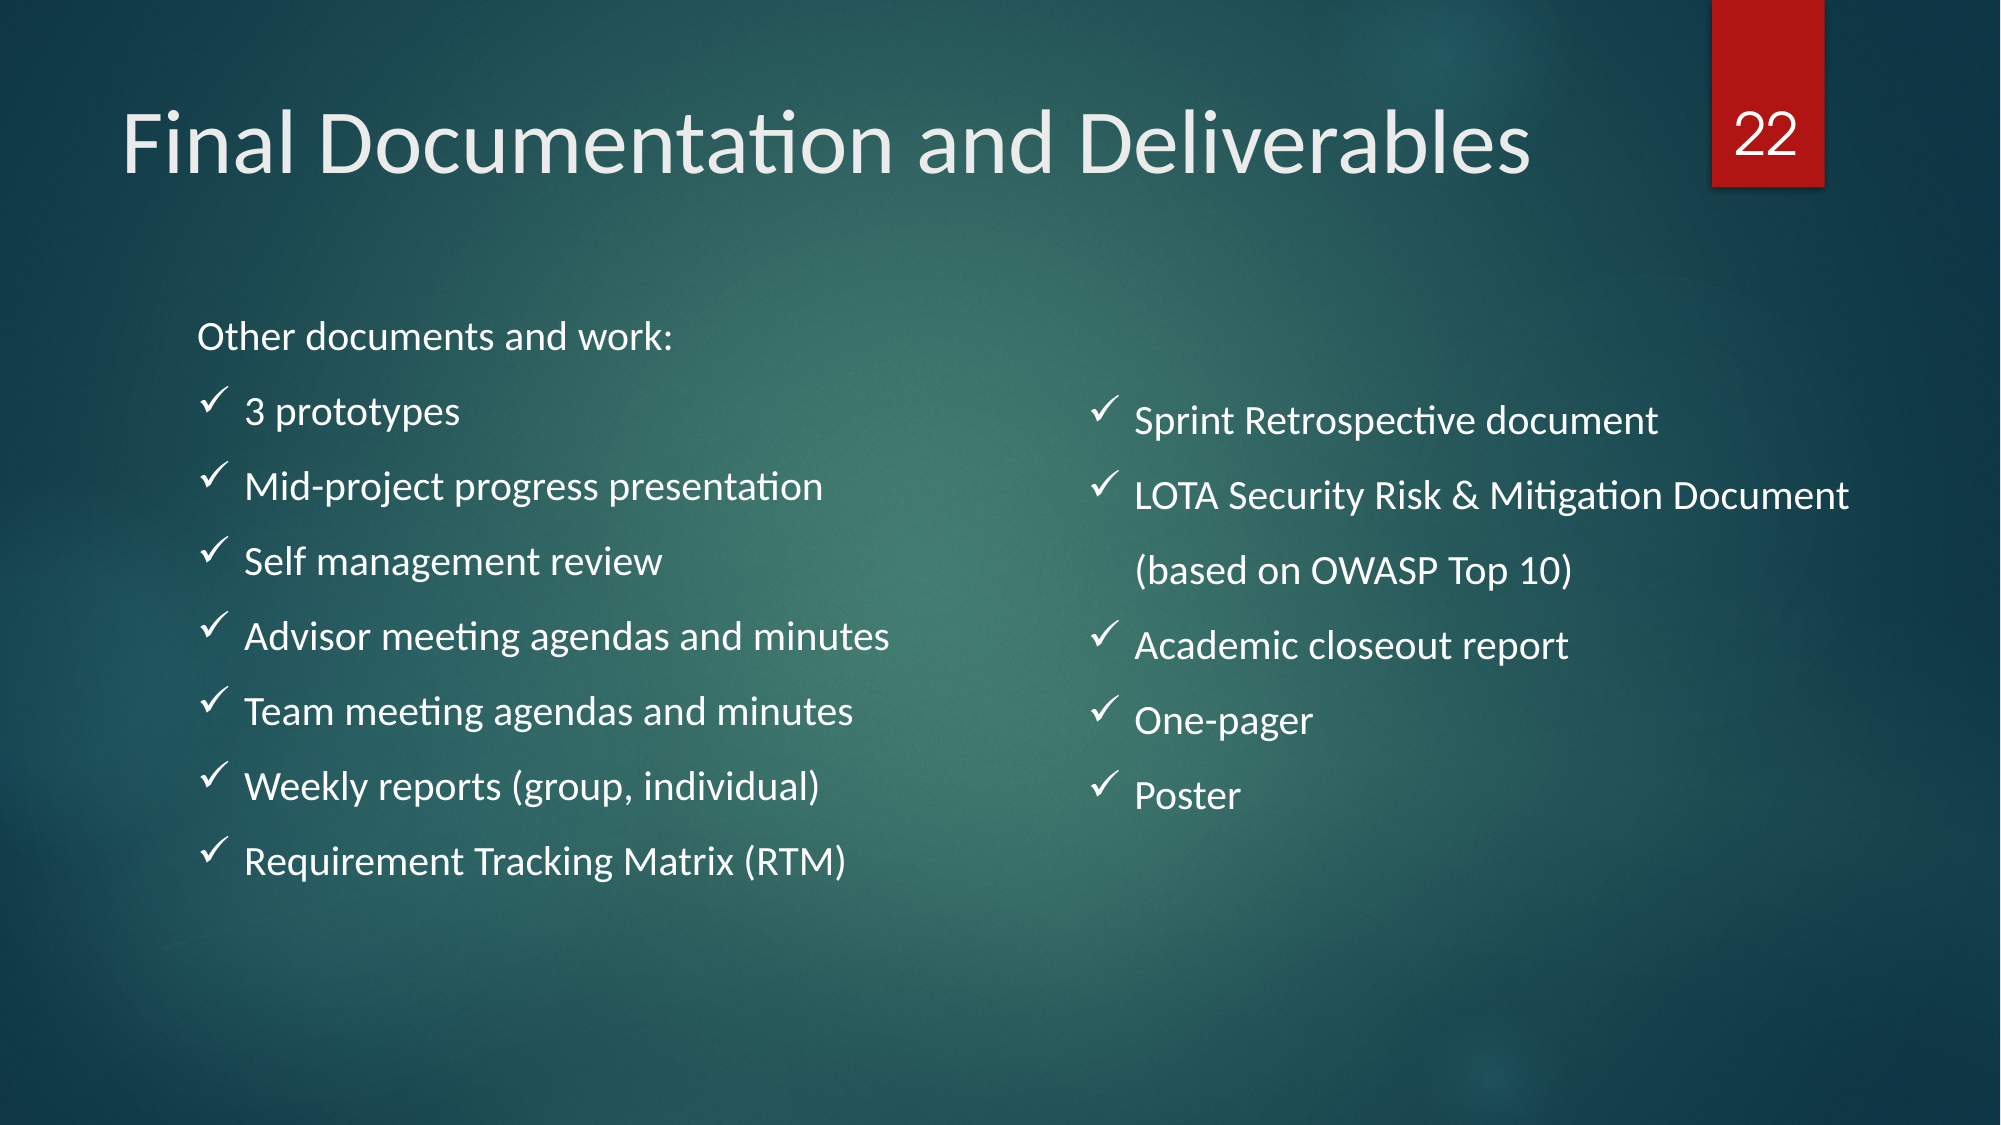

22
# Final Documentation and Deliverables
Other documents and work:
3 prototypes
Mid-project progress presentation
Self management review
Advisor meeting agendas and minutes
Team meeting agendas and minutes
Weekly reports (group, individual)
Requirement Tracking Matrix (RTM)

Sprint Retrospective document
LOTA Security Risk & Mitigation Document (based on OWASP Top 10)
Academic closeout report
One-pager
Poster